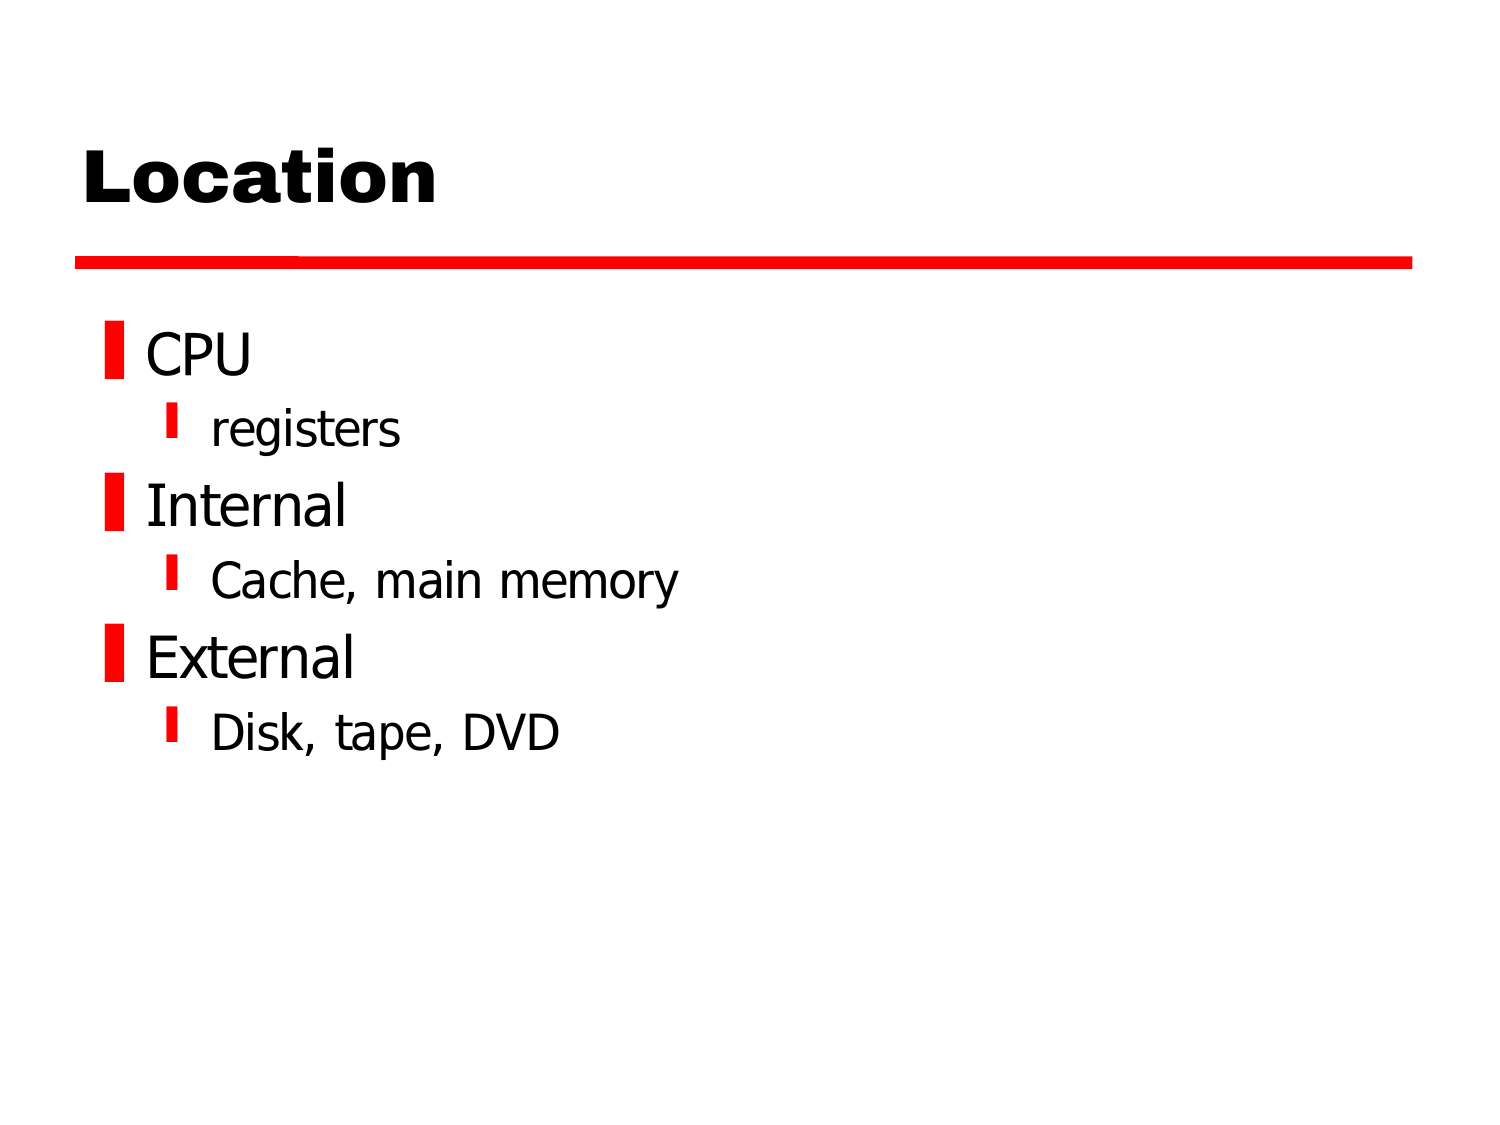

# Location
CPU
registers
Internal
Cache, main memory
External
Disk, tape, DVD